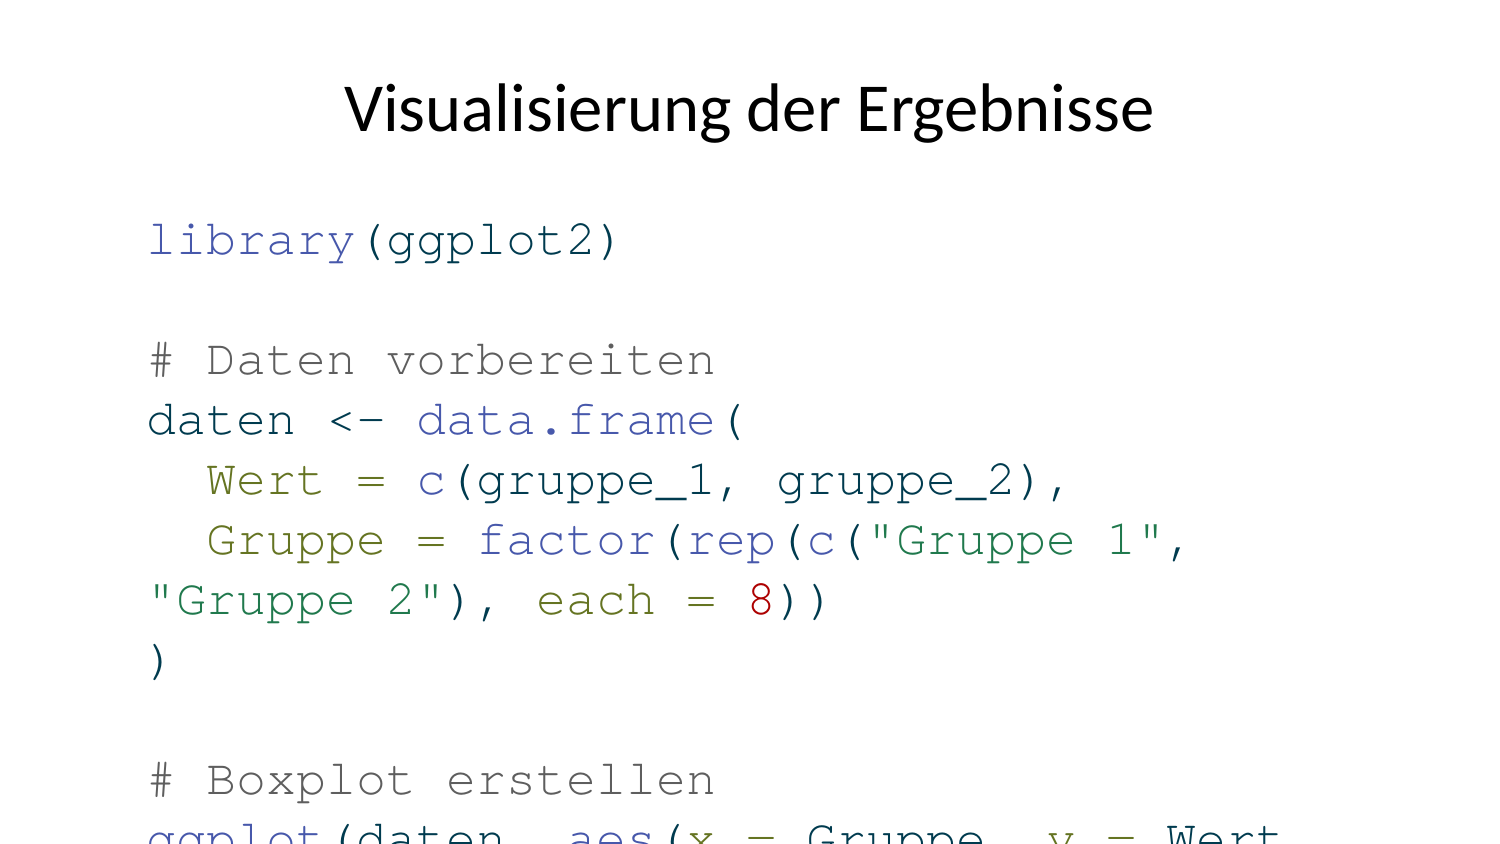

# Visualisierung der Ergebnisse
library(ggplot2)
# Daten vorbereiten
daten <- data.frame(
  Wert = c(gruppe_1, gruppe_2),
  Gruppe = factor(rep(c("Gruppe 1", "Gruppe 2"), each = 8))
)
# Boxplot erstellen
ggplot(daten, aes(x = Gruppe, y = Wert, fill = Gruppe)) +
  geom_boxplot() +
  geom_jitter(width = 0.2) +
  stat_summary(fun = mean, geom = "point", shape = 18, size = 3) +
  labs(title = "Vergleich der Gruppenmittelwerte",
       y = "Messwert") +
  theme_minimal()